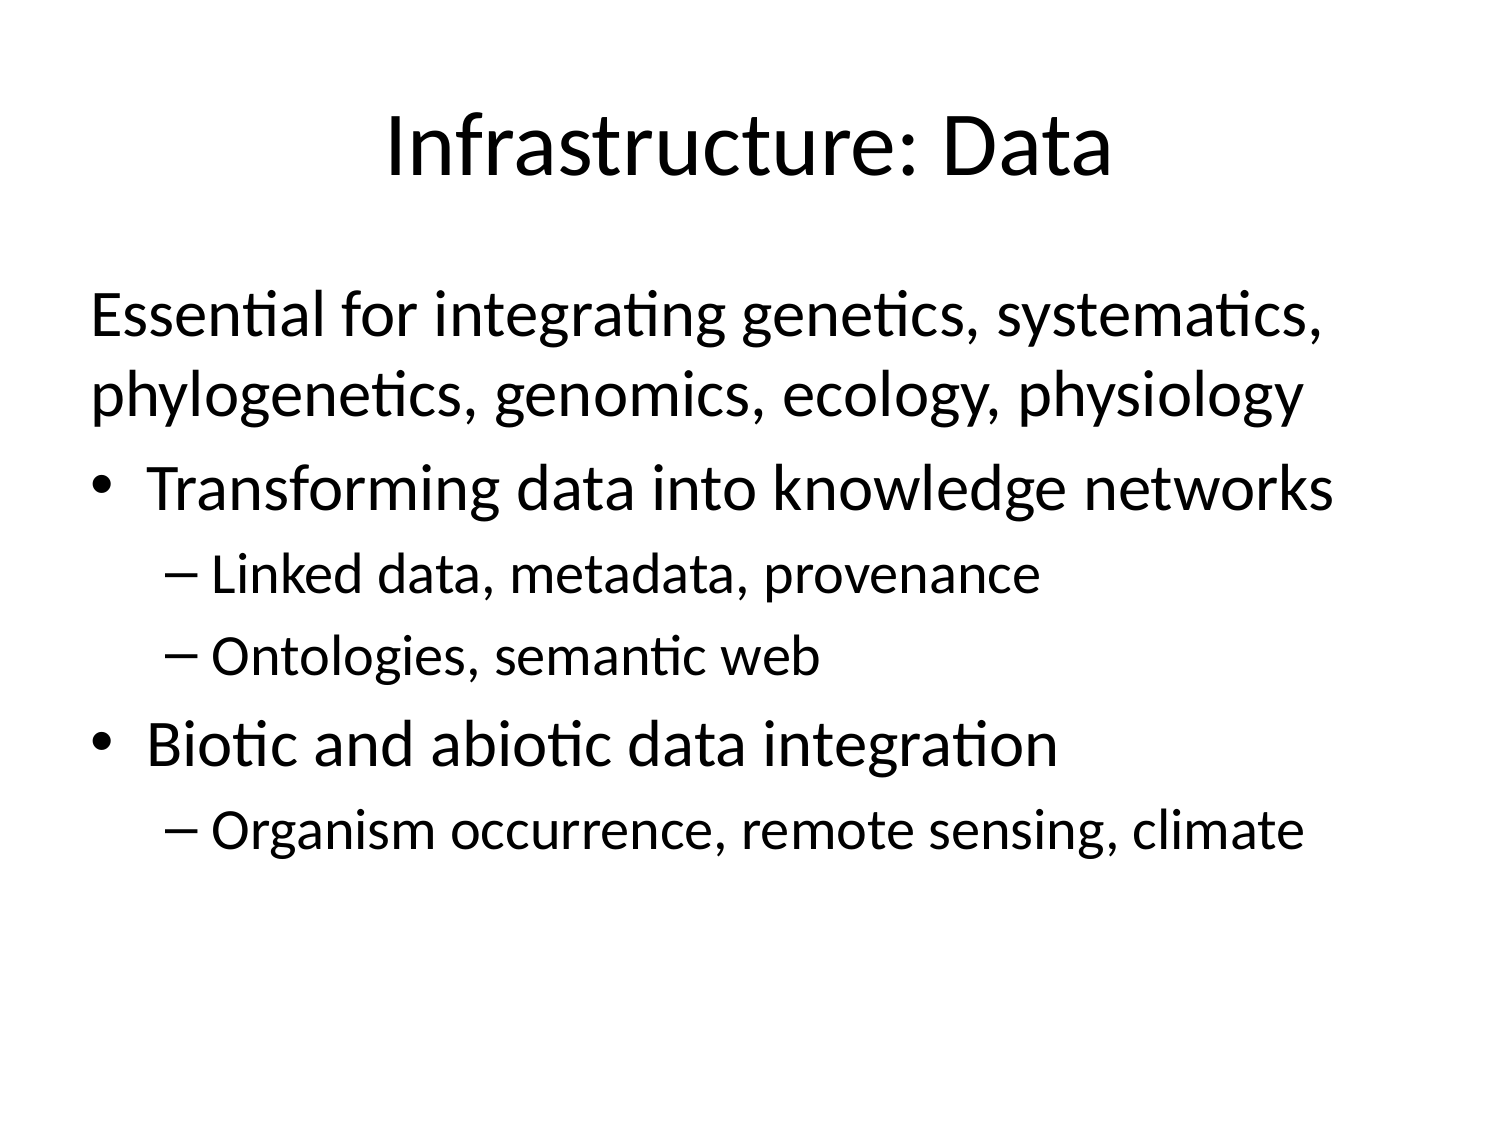

# Infrastructure: Data
Essential for integrating genetics, systematics, phylogenetics, genomics, ecology, physiology
Transforming data into knowledge networks
Linked data, metadata, provenance
Ontologies, semantic web
Biotic and abiotic data integration
Organism occurrence, remote sensing, climate